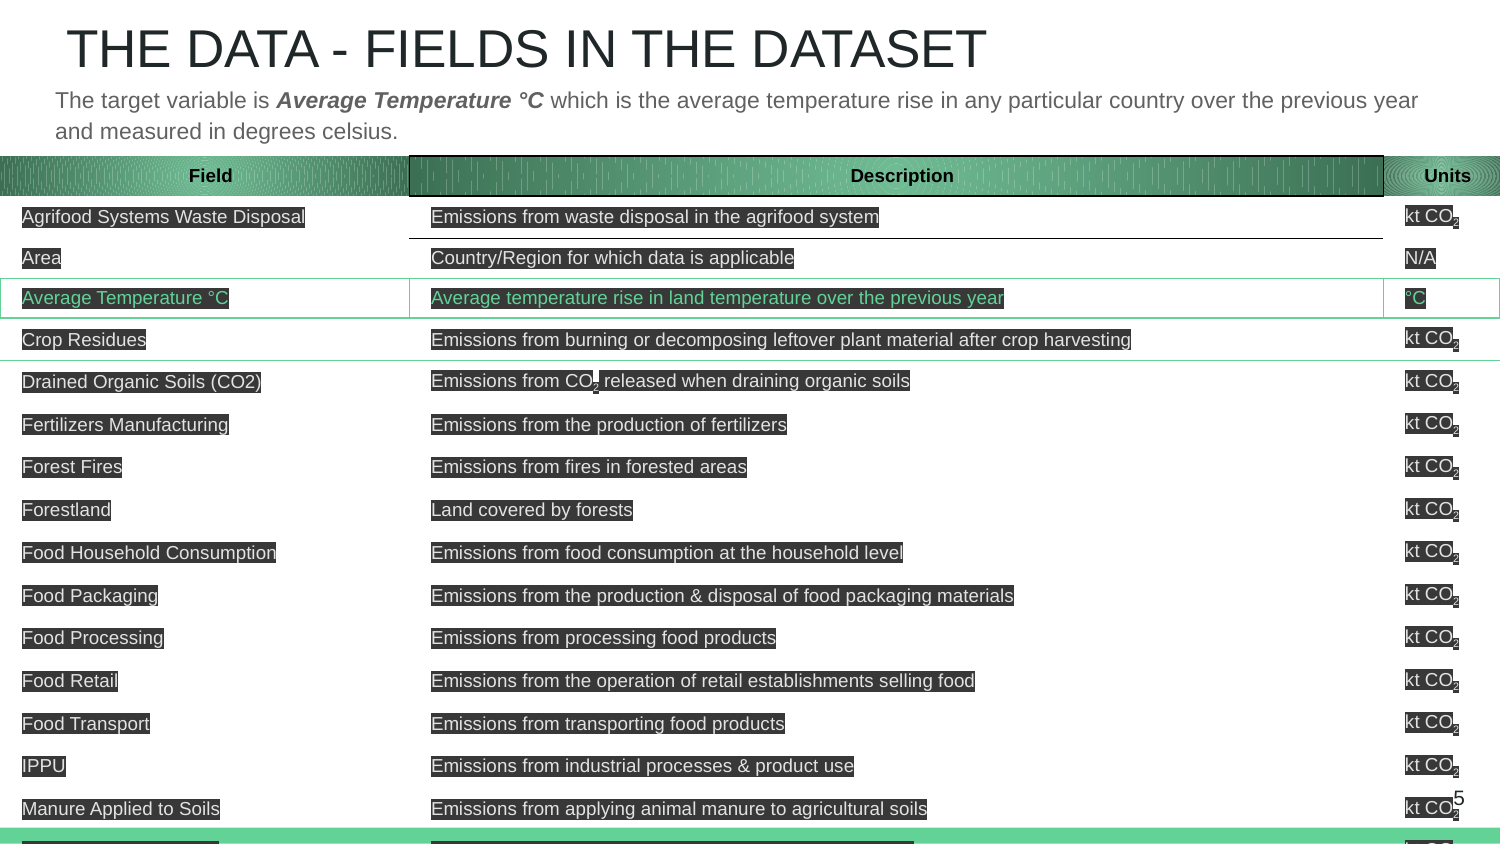

# THE DATA - FIELDS IN THE DATASET
The target variable is Average Temperature °C which is the average temperature rise in any particular country over the previous year and measured in degrees celsius.
| Field | Description | Units |
| --- | --- | --- |
| Agrifood Systems Waste Disposal | Emissions from waste disposal in the agrifood system | kt CO2 |
| Area | Country/Region for which data is applicable | N/A |
| Average Temperature °C | Average temperature rise in land temperature over the previous year | °C |
| Crop Residues | Emissions from burning or decomposing leftover plant material after crop harvesting | kt CO2 |
| Drained Organic Soils (CO2) | Emissions from CO2 released when draining organic soils | kt CO2 |
| Fertilizers Manufacturing | Emissions from the production of fertilizers | kt CO2 |
| Forest Fires | Emissions from fires in forested areas | kt CO2 |
| Forestland | Land covered by forests | kt CO2 |
| Food Household Consumption | Emissions from food consumption at the household level | kt CO2 |
| Food Packaging | Emissions from the production & disposal of food packaging materials | kt CO2 |
| Food Processing | Emissions from processing food products | kt CO2 |
| Food Retail | Emissions from the operation of retail establishments selling food | kt CO2 |
| Food Transport | Emissions from transporting food products | kt CO2 |
| IPPU | Emissions from industrial processes & product use | kt CO2 |
| Manure Applied to Soils | Emissions from applying animal manure to agricultural soils | kt CO2 |
| Manure Left on Pasture | Emissions from animal manure on pasture or grazing land | kt CO2 |

5